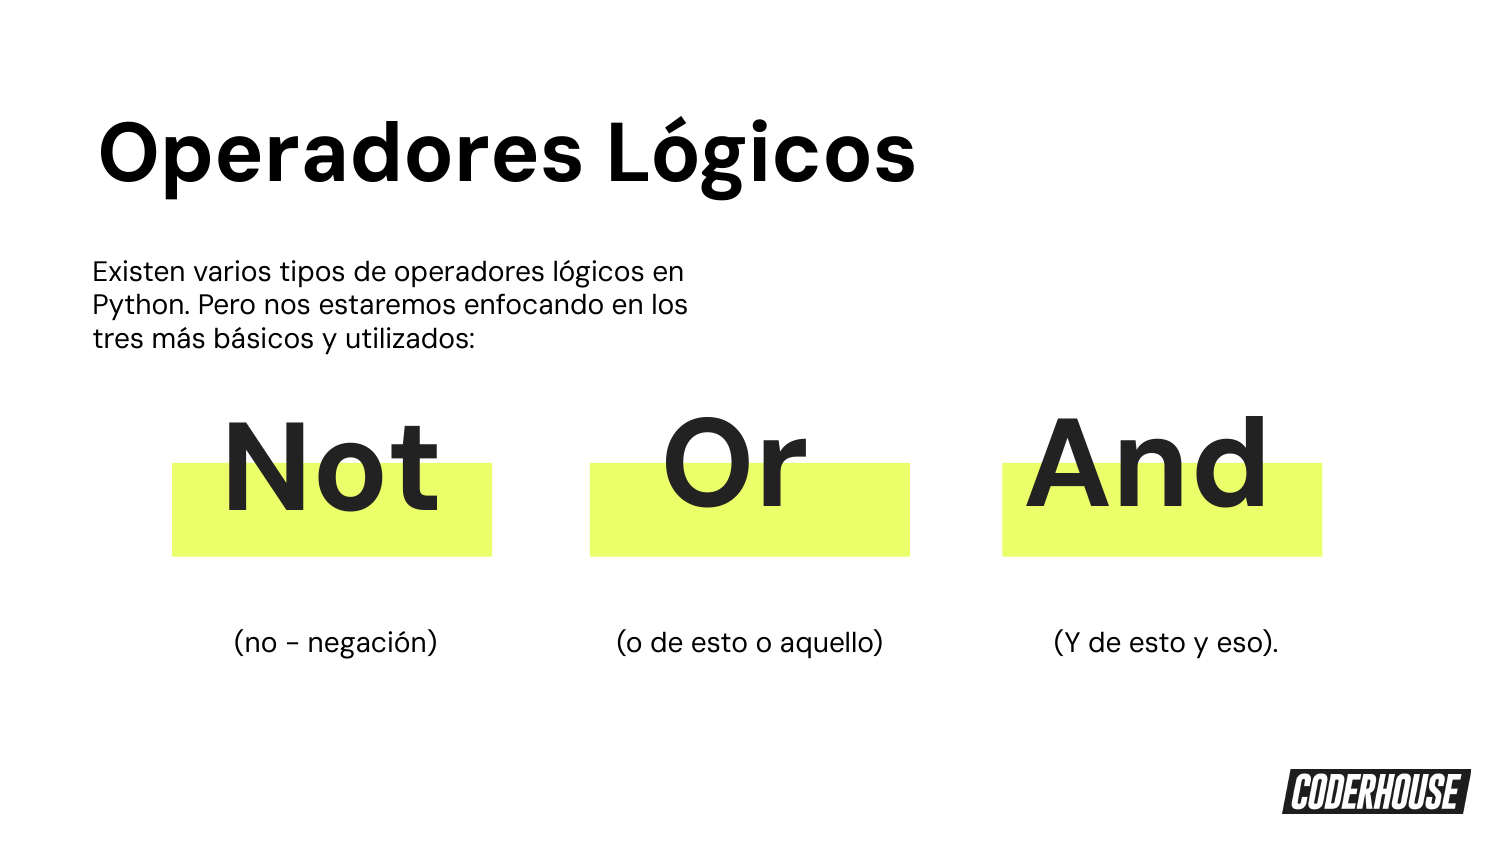

Operadores Lógicos
Existen varios tipos de operadores lógicos en Python. Pero nos estaremos enfocando en los tres más básicos y utilizados:
Or
And
Not

 (no - negación)
(o de esto o aquello)
 (Y de esto y eso).